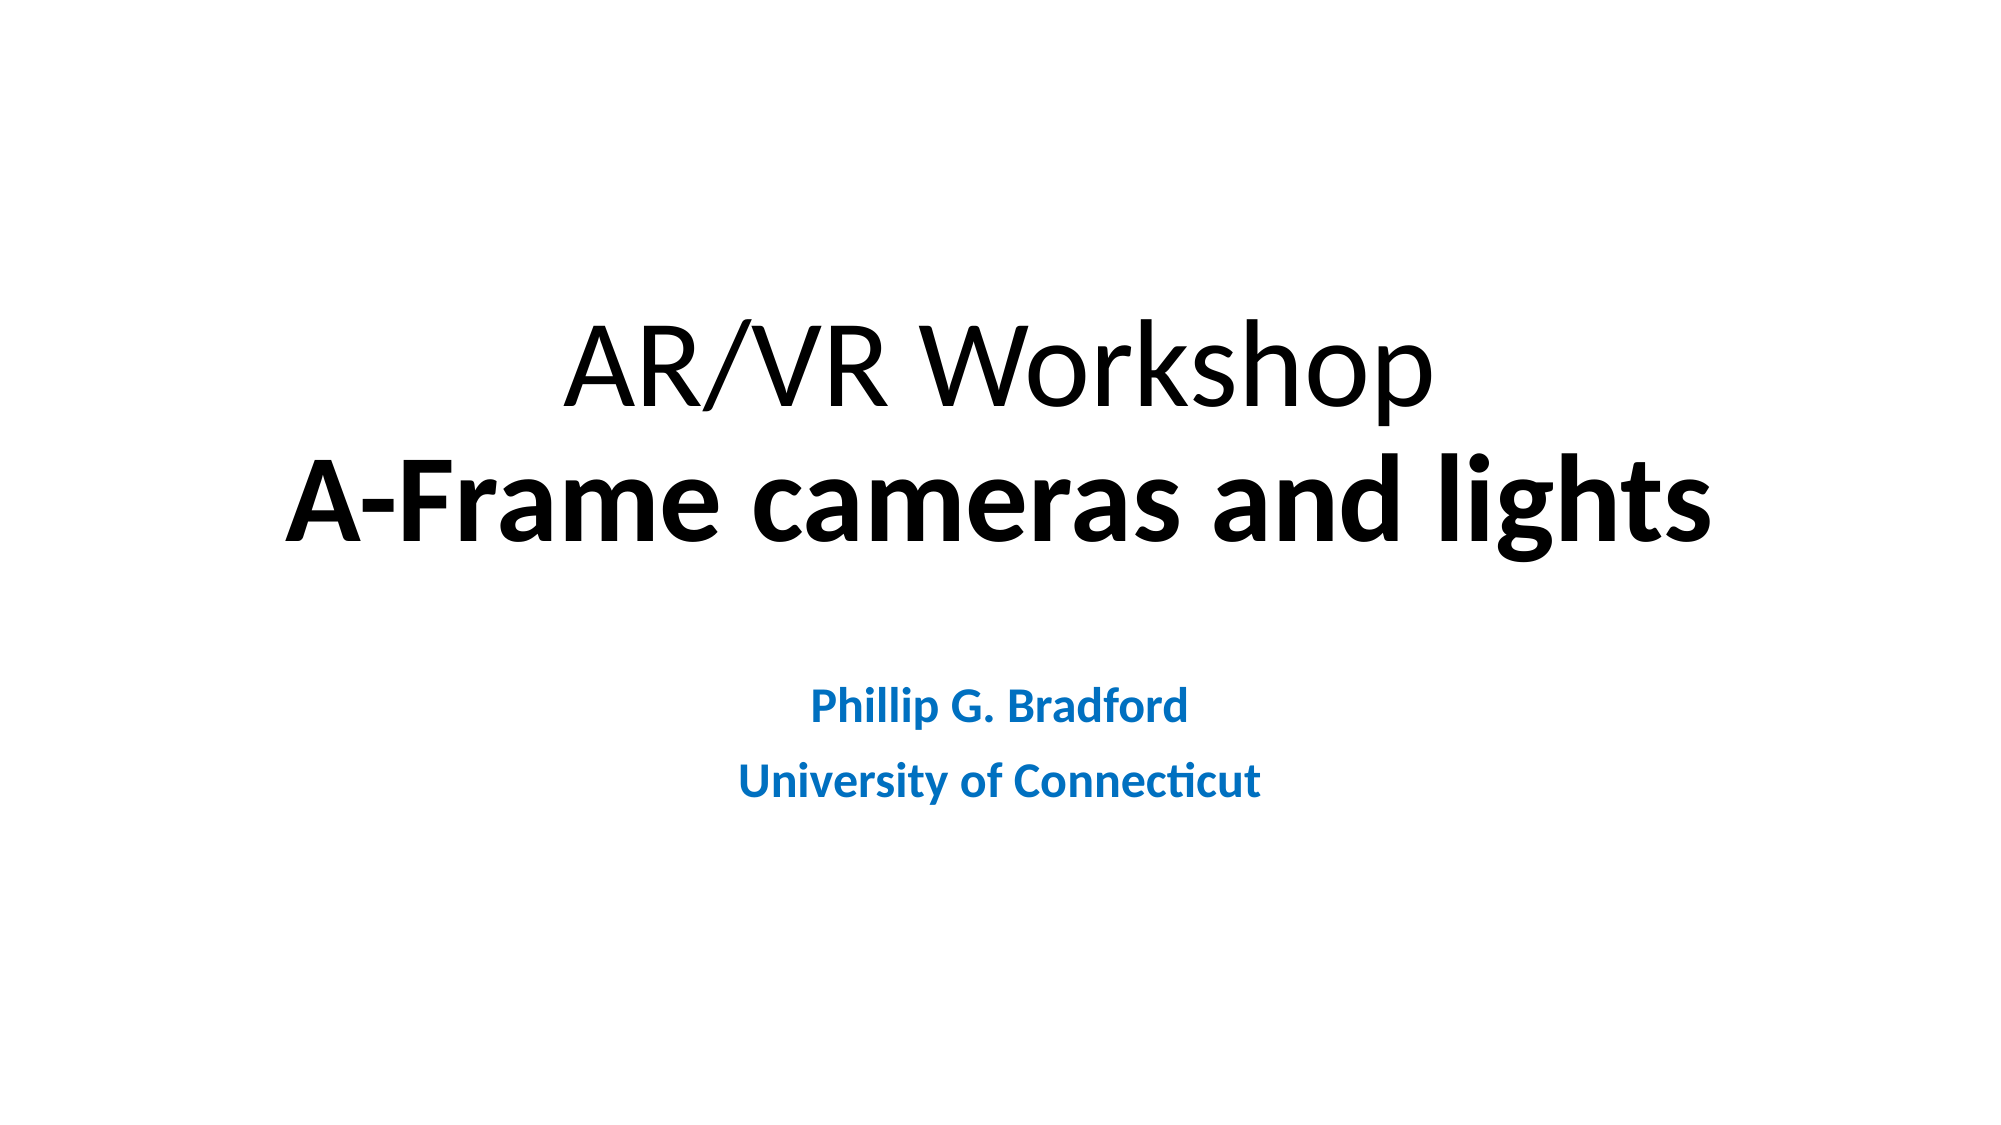

# AR/VR Workshop A-Frame cameras and lights

Phillip G. Bradford
University of Connecticut